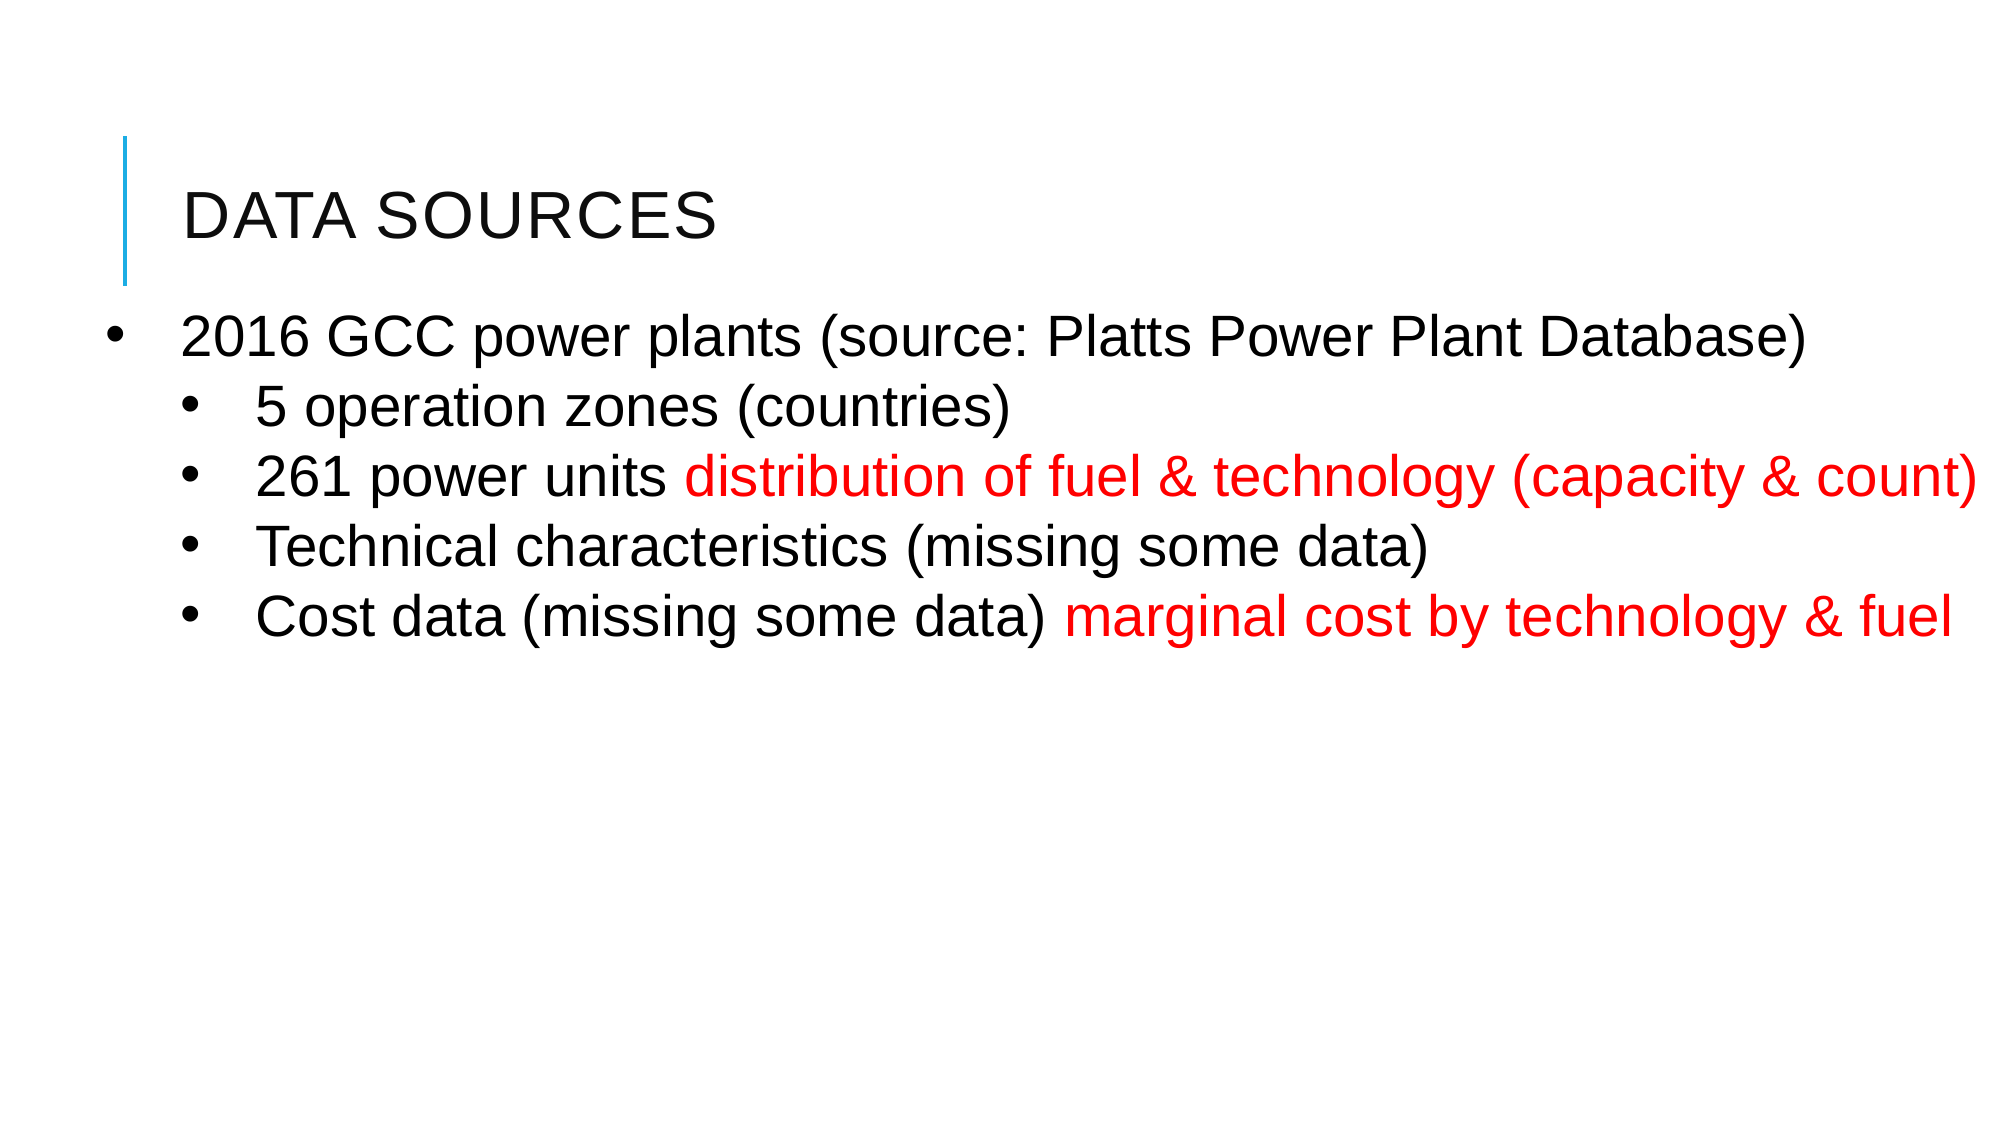

# Data Sources
2016 GCC power plants (source: Platts Power Plant Database)
5 operation zones (countries)
261 power units distribution of fuel & technology (capacity & count)
Technical characteristics (missing some data)
Cost data (missing some data) marginal cost by technology & fuel